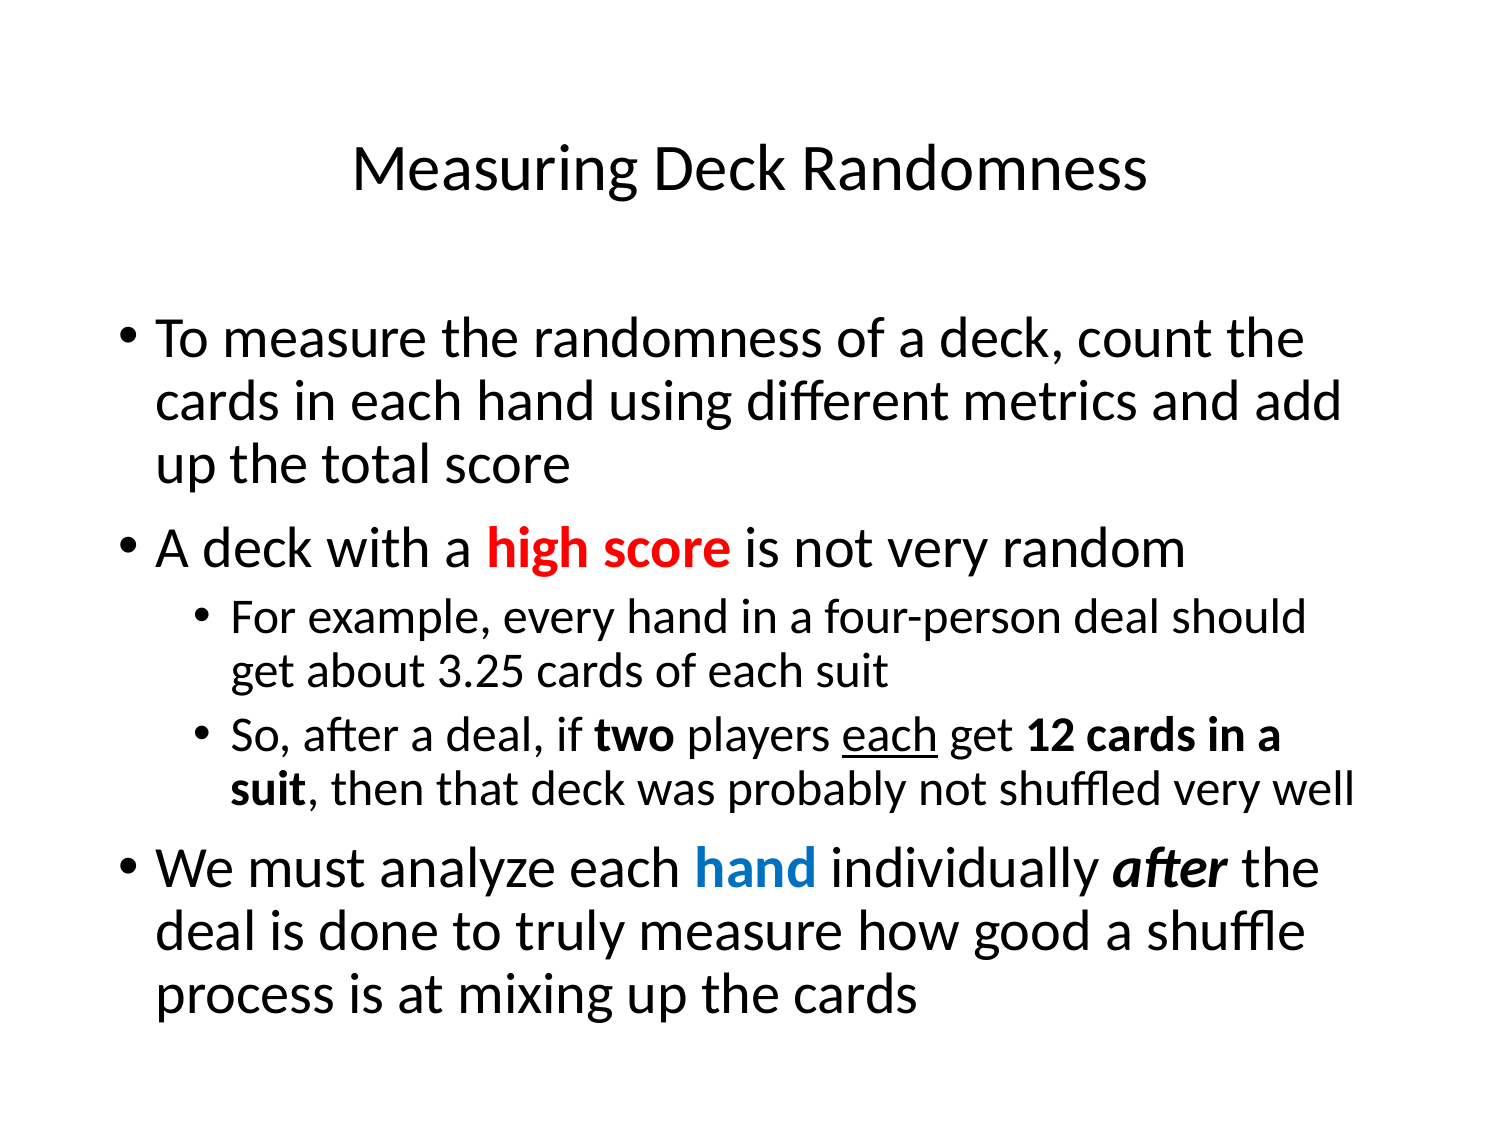

# Measuring Deck Randomness
To measure the randomness of a deck, count the cards in each hand using different metrics and add up the total score
A deck with a high score is not very random
For example, every hand in a four-person deal should get about 3.25 cards of each suit
So, after a deal, if two players each get 12 cards in a suit, then that deck was probably not shuffled very well
We must analyze each hand individually after the deal is done to truly measure how good a shuffle process is at mixing up the cards